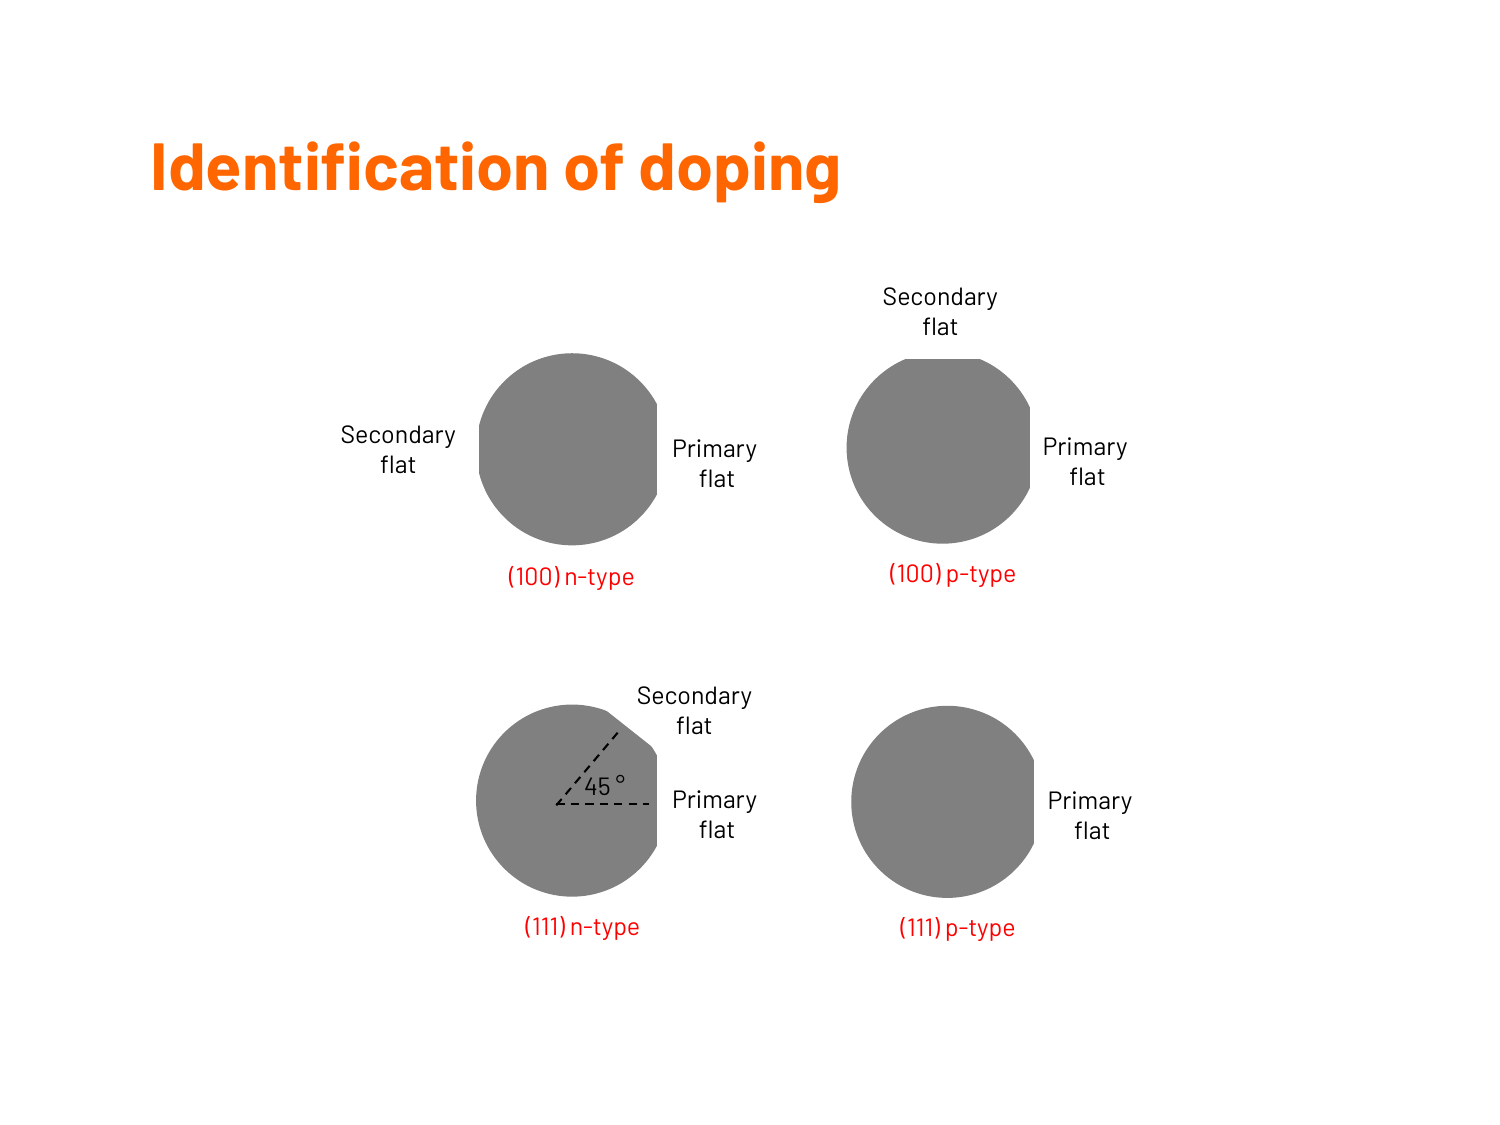

Identification of doping

Secondary flat

Secondary flat
Primary
flat
Primary
flat
(100) p-type
(100) n-type

Secondary flat

45 °
Primary
flat
Primary
flat
(111) n-type
(111) p-type